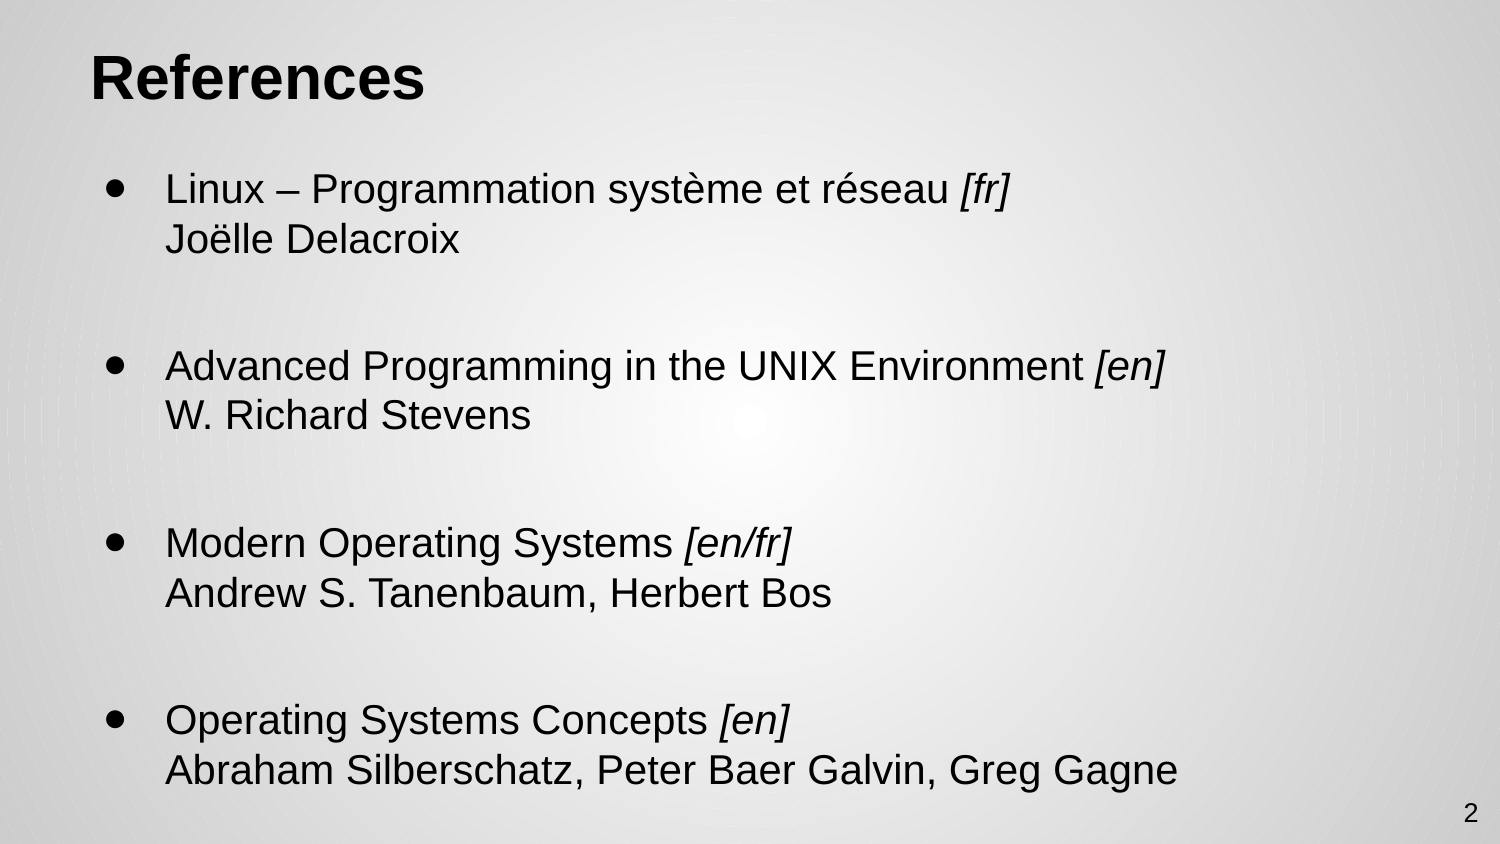

# References
Linux – Programmation système et réseau [fr]
Joëlle Delacroix

Advanced Programming in the UNIX Environment [en]
W. Richard Stevens

Modern Operating Systems [en/fr]
Andrew S. Tanenbaum, Herbert Bos

Operating Systems Concepts [en]
Abraham Silberschatz, Peter Baer Galvin, Greg Gagne
2